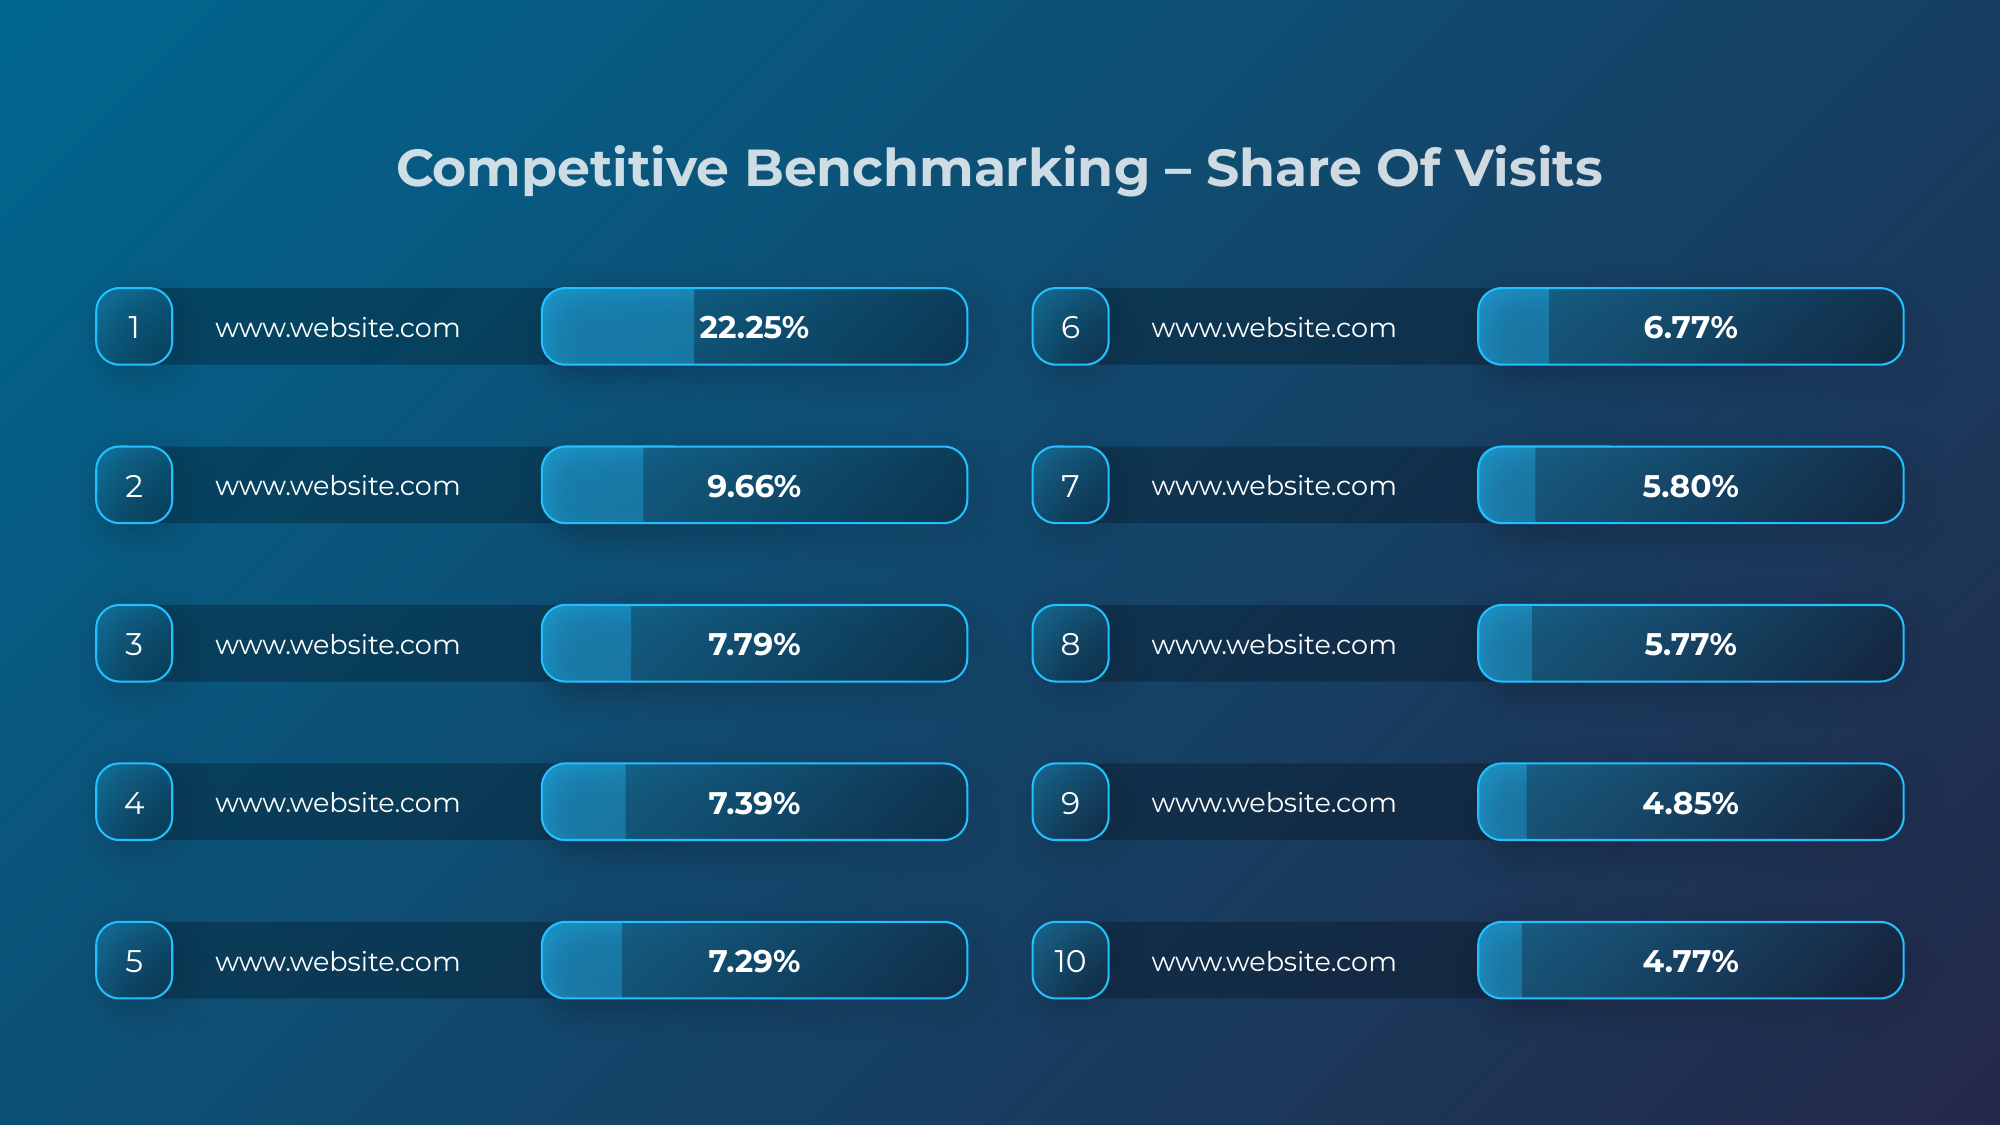

Competitive Benchmarking – Share Of Visits

1

22.25%

6

6.77%

www.website.com
www.website.com

2

9.66%

7

5.80%

www.website.com
www.website.com

3

7.79%

8

5.77%

www.website.com
www.website.com

4

7.39%

9

4.85%

www.website.com
www.website.com

5

7.29%

10

4.77%
www.website.com
www.website.com